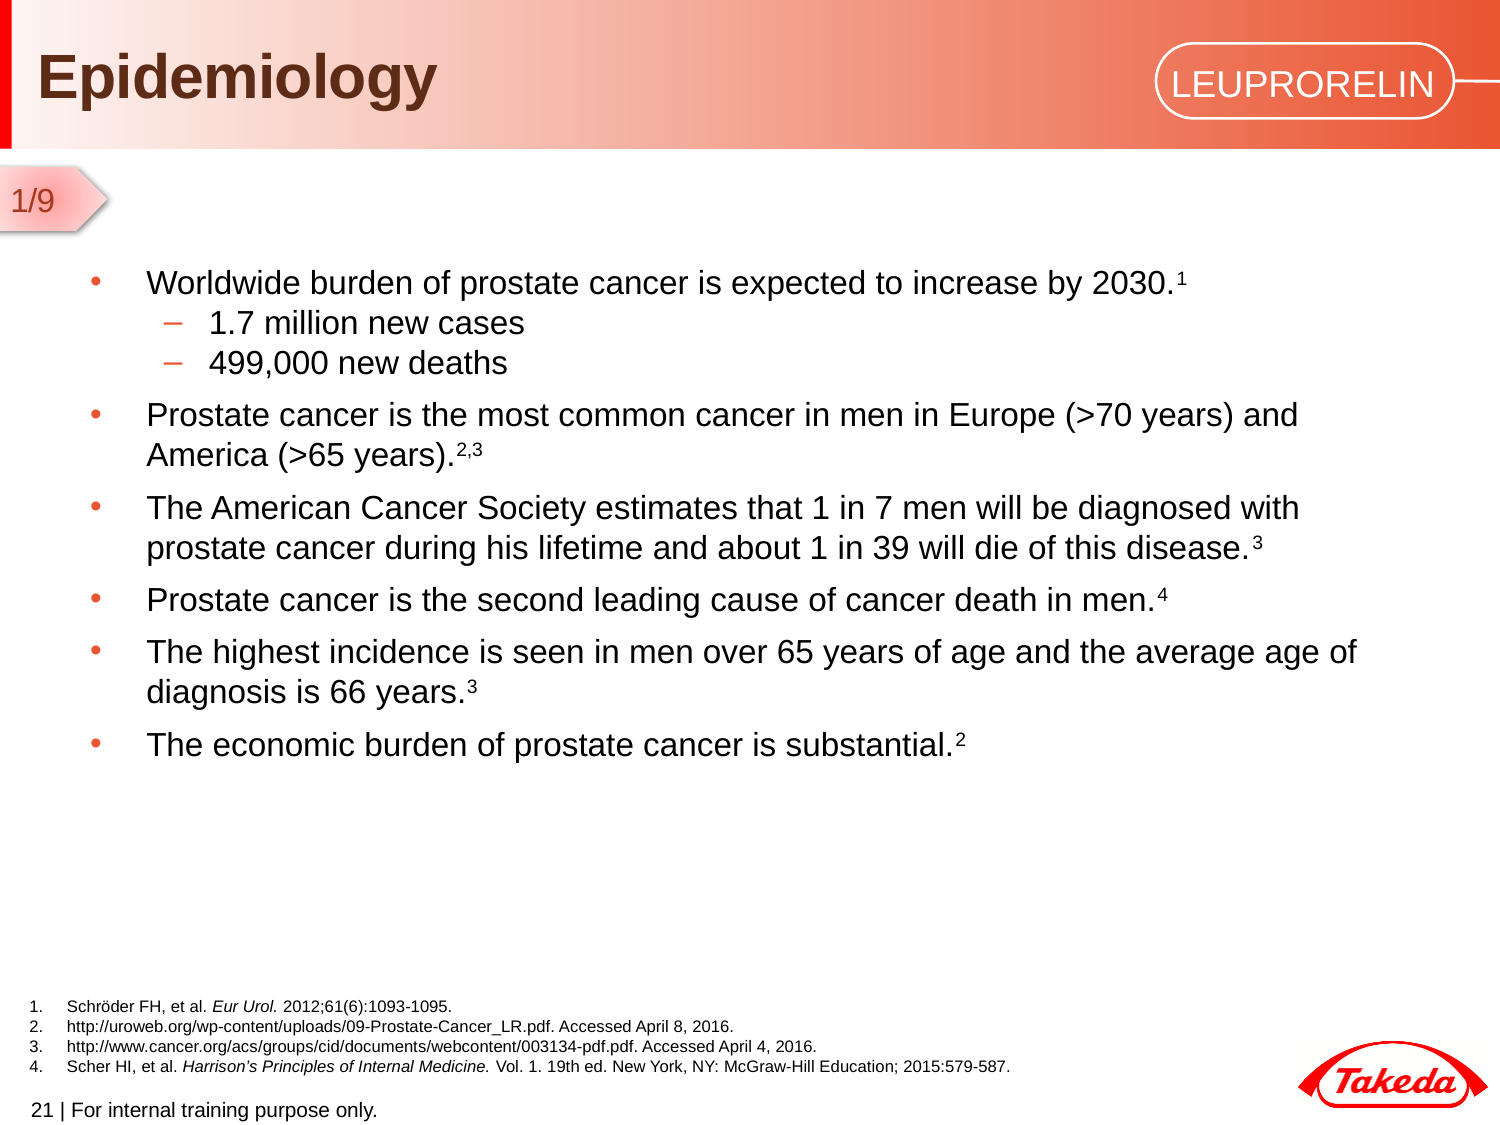

# Epidemiology

1/9
Worldwide burden of prostate cancer is expected to increase by 2030.1
1.7 million new cases
499,000 new deaths
Prostate cancer is the most common cancer in men in Europe (>70 years) and America (>65 years).2,3
The American Cancer Society estimates that 1 in 7 men will be diagnosed with prostate cancer during his lifetime and about 1 in 39 will die of this disease.3
Prostate cancer is the second leading cause of cancer death in men.4
The highest incidence is seen in men over 65 years of age and the average age of diagnosis is 66 years.3
The economic burden of prostate cancer is substantial.2
Schröder FH, et al. Eur Urol. 2012;61(6):1093-1095.
http://uroweb.org/wp-content/uploads/09-Prostate-Cancer_LR.pdf. Accessed April 8, 2016.
http://www.cancer.org/acs/groups/cid/documents/webcontent/003134-pdf.pdf. Accessed April 4, 2016.
Scher HI, et al. Harrison’s Principles of Internal Medicine. Vol. 1. 19th ed. New York, NY: McGraw-Hill Education; 2015:579-587.